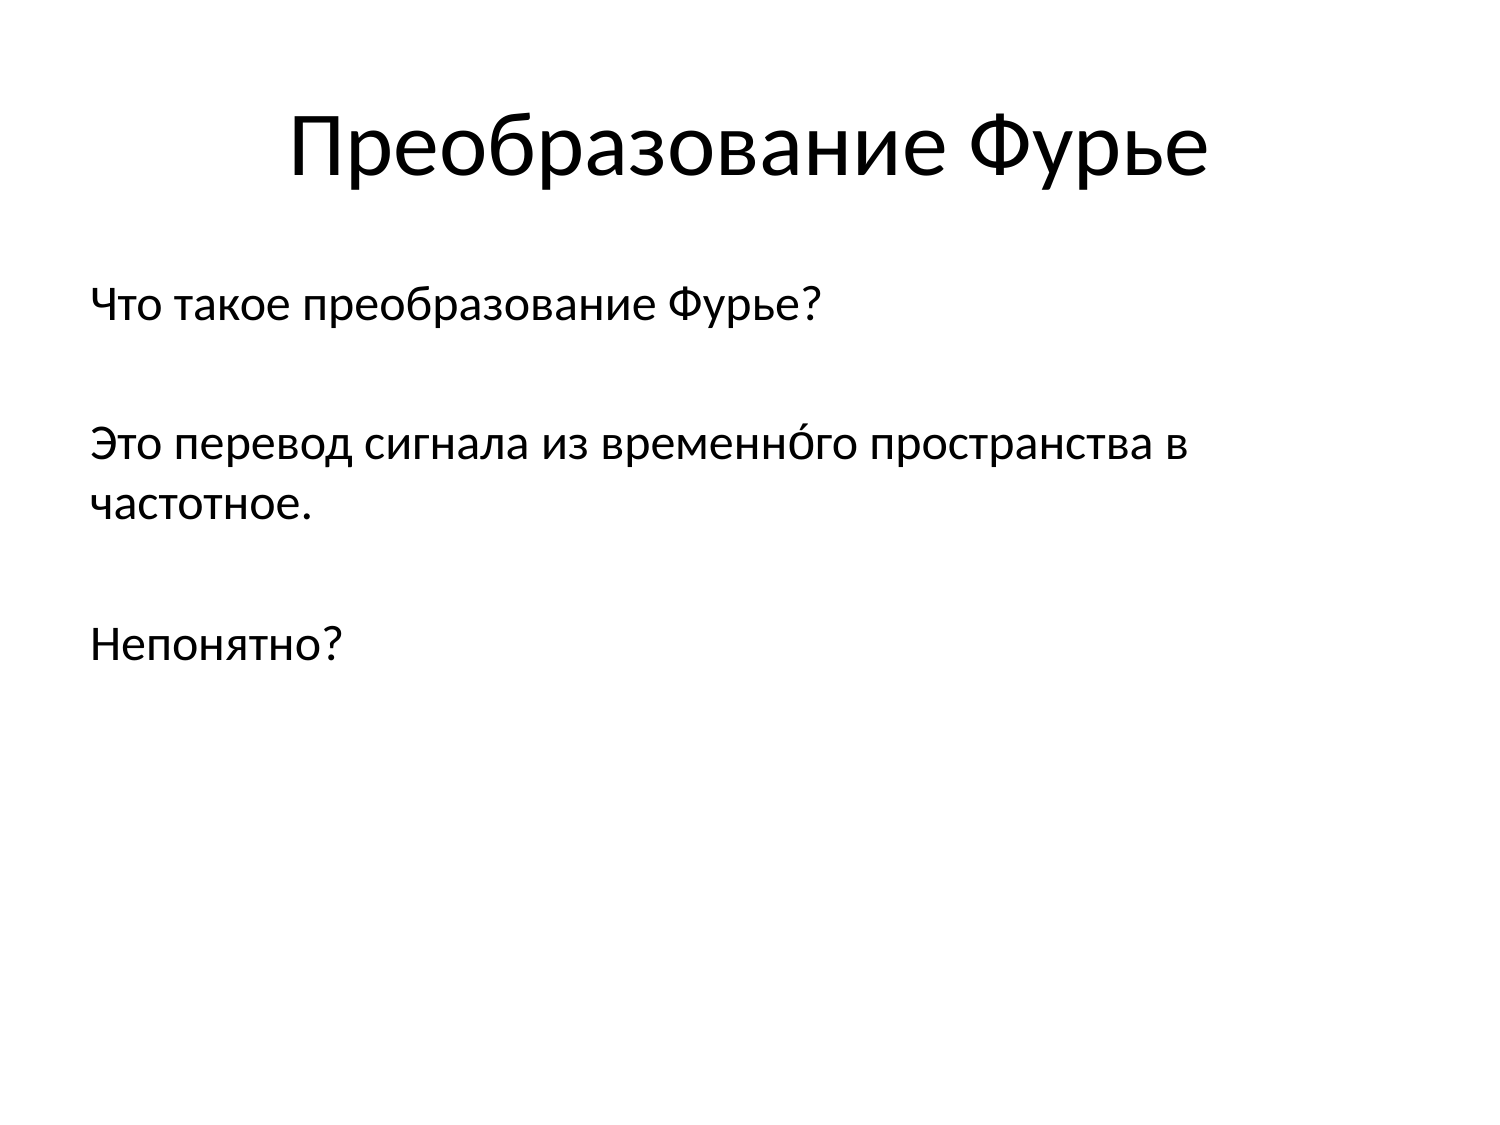

# Преобразование Фурье
Что такое преобразование Фурье?

Это перевод сигнала из временно́го пространства в частотное.

Непонятно?